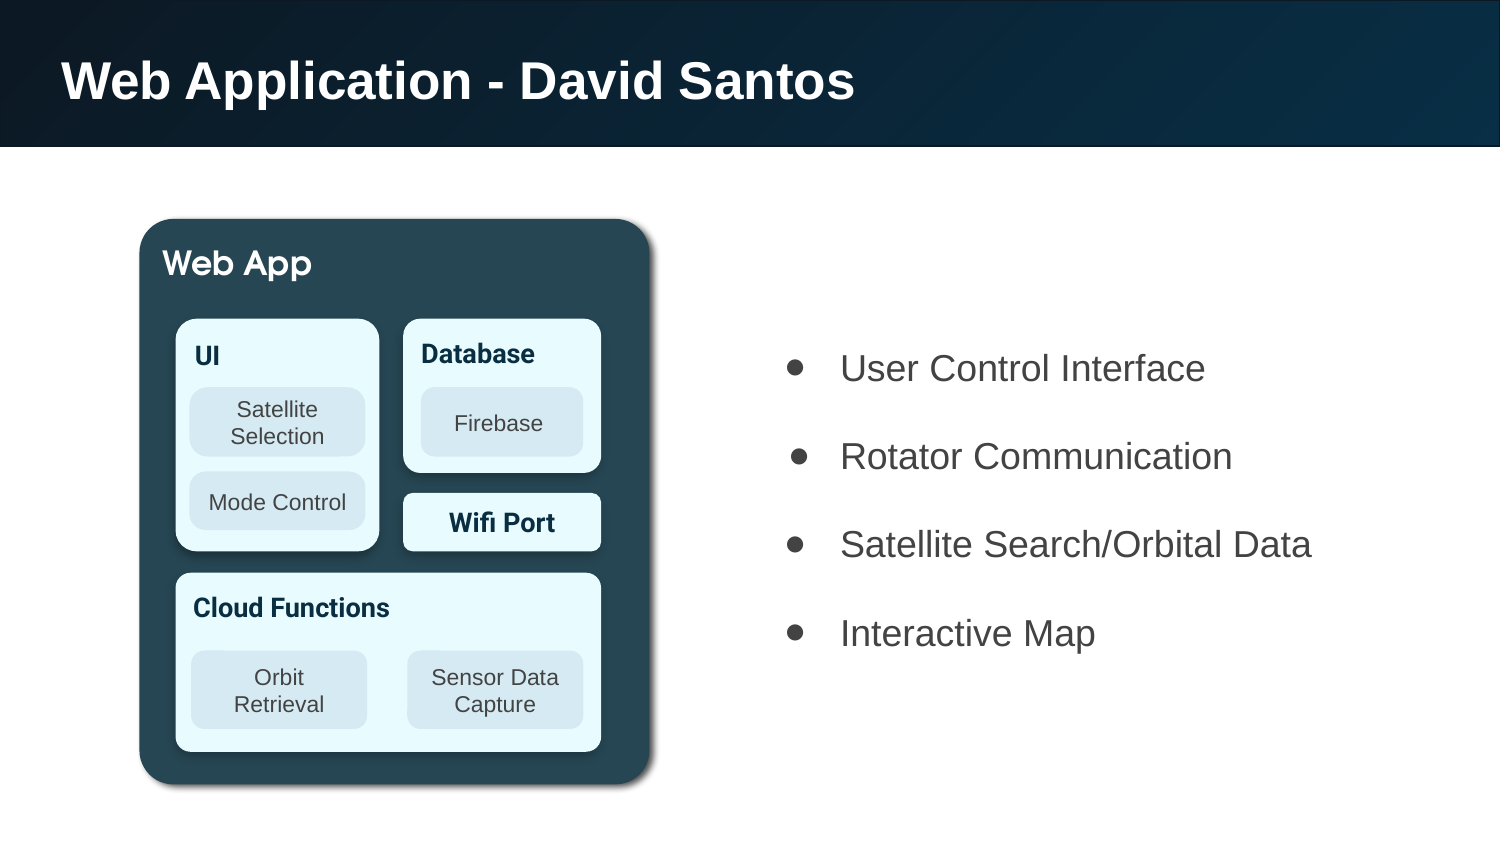

# Web Application - David Santos
Web App
User Control Interface
Rotator Communication
Satellite Search/Orbital Data
Interactive Map
UI
Database
Satellite Selection
Firebase
Mode Control
Wifi Port
Cloud Functions
Orbit Retrieval
Sensor Data Capture